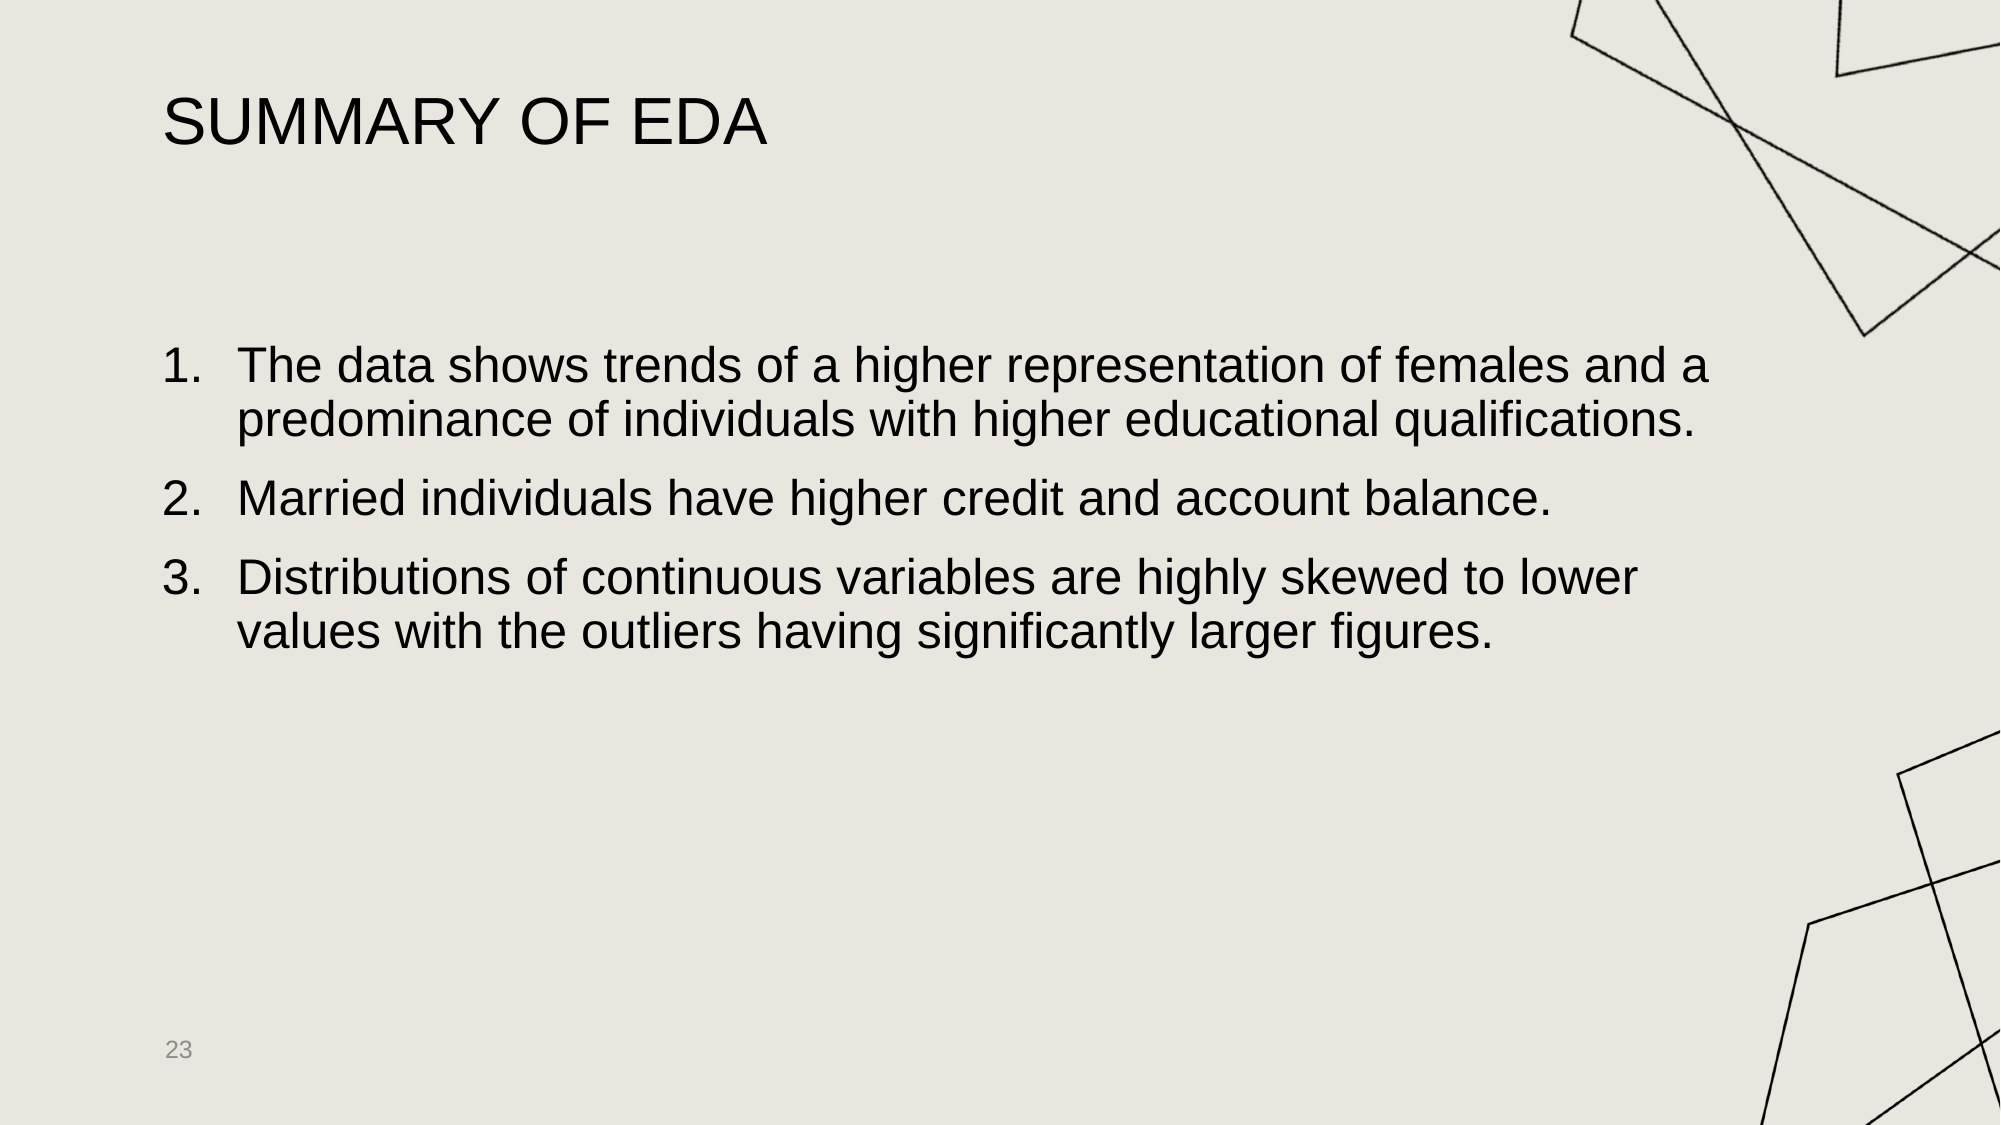

# Summary of Eda
The data shows trends of a higher representation of females and a predominance of individuals with higher educational qualifications.
Married individuals have higher credit and account balance.
Distributions of continuous variables are highly skewed to lower values with the outliers having significantly larger figures.

23